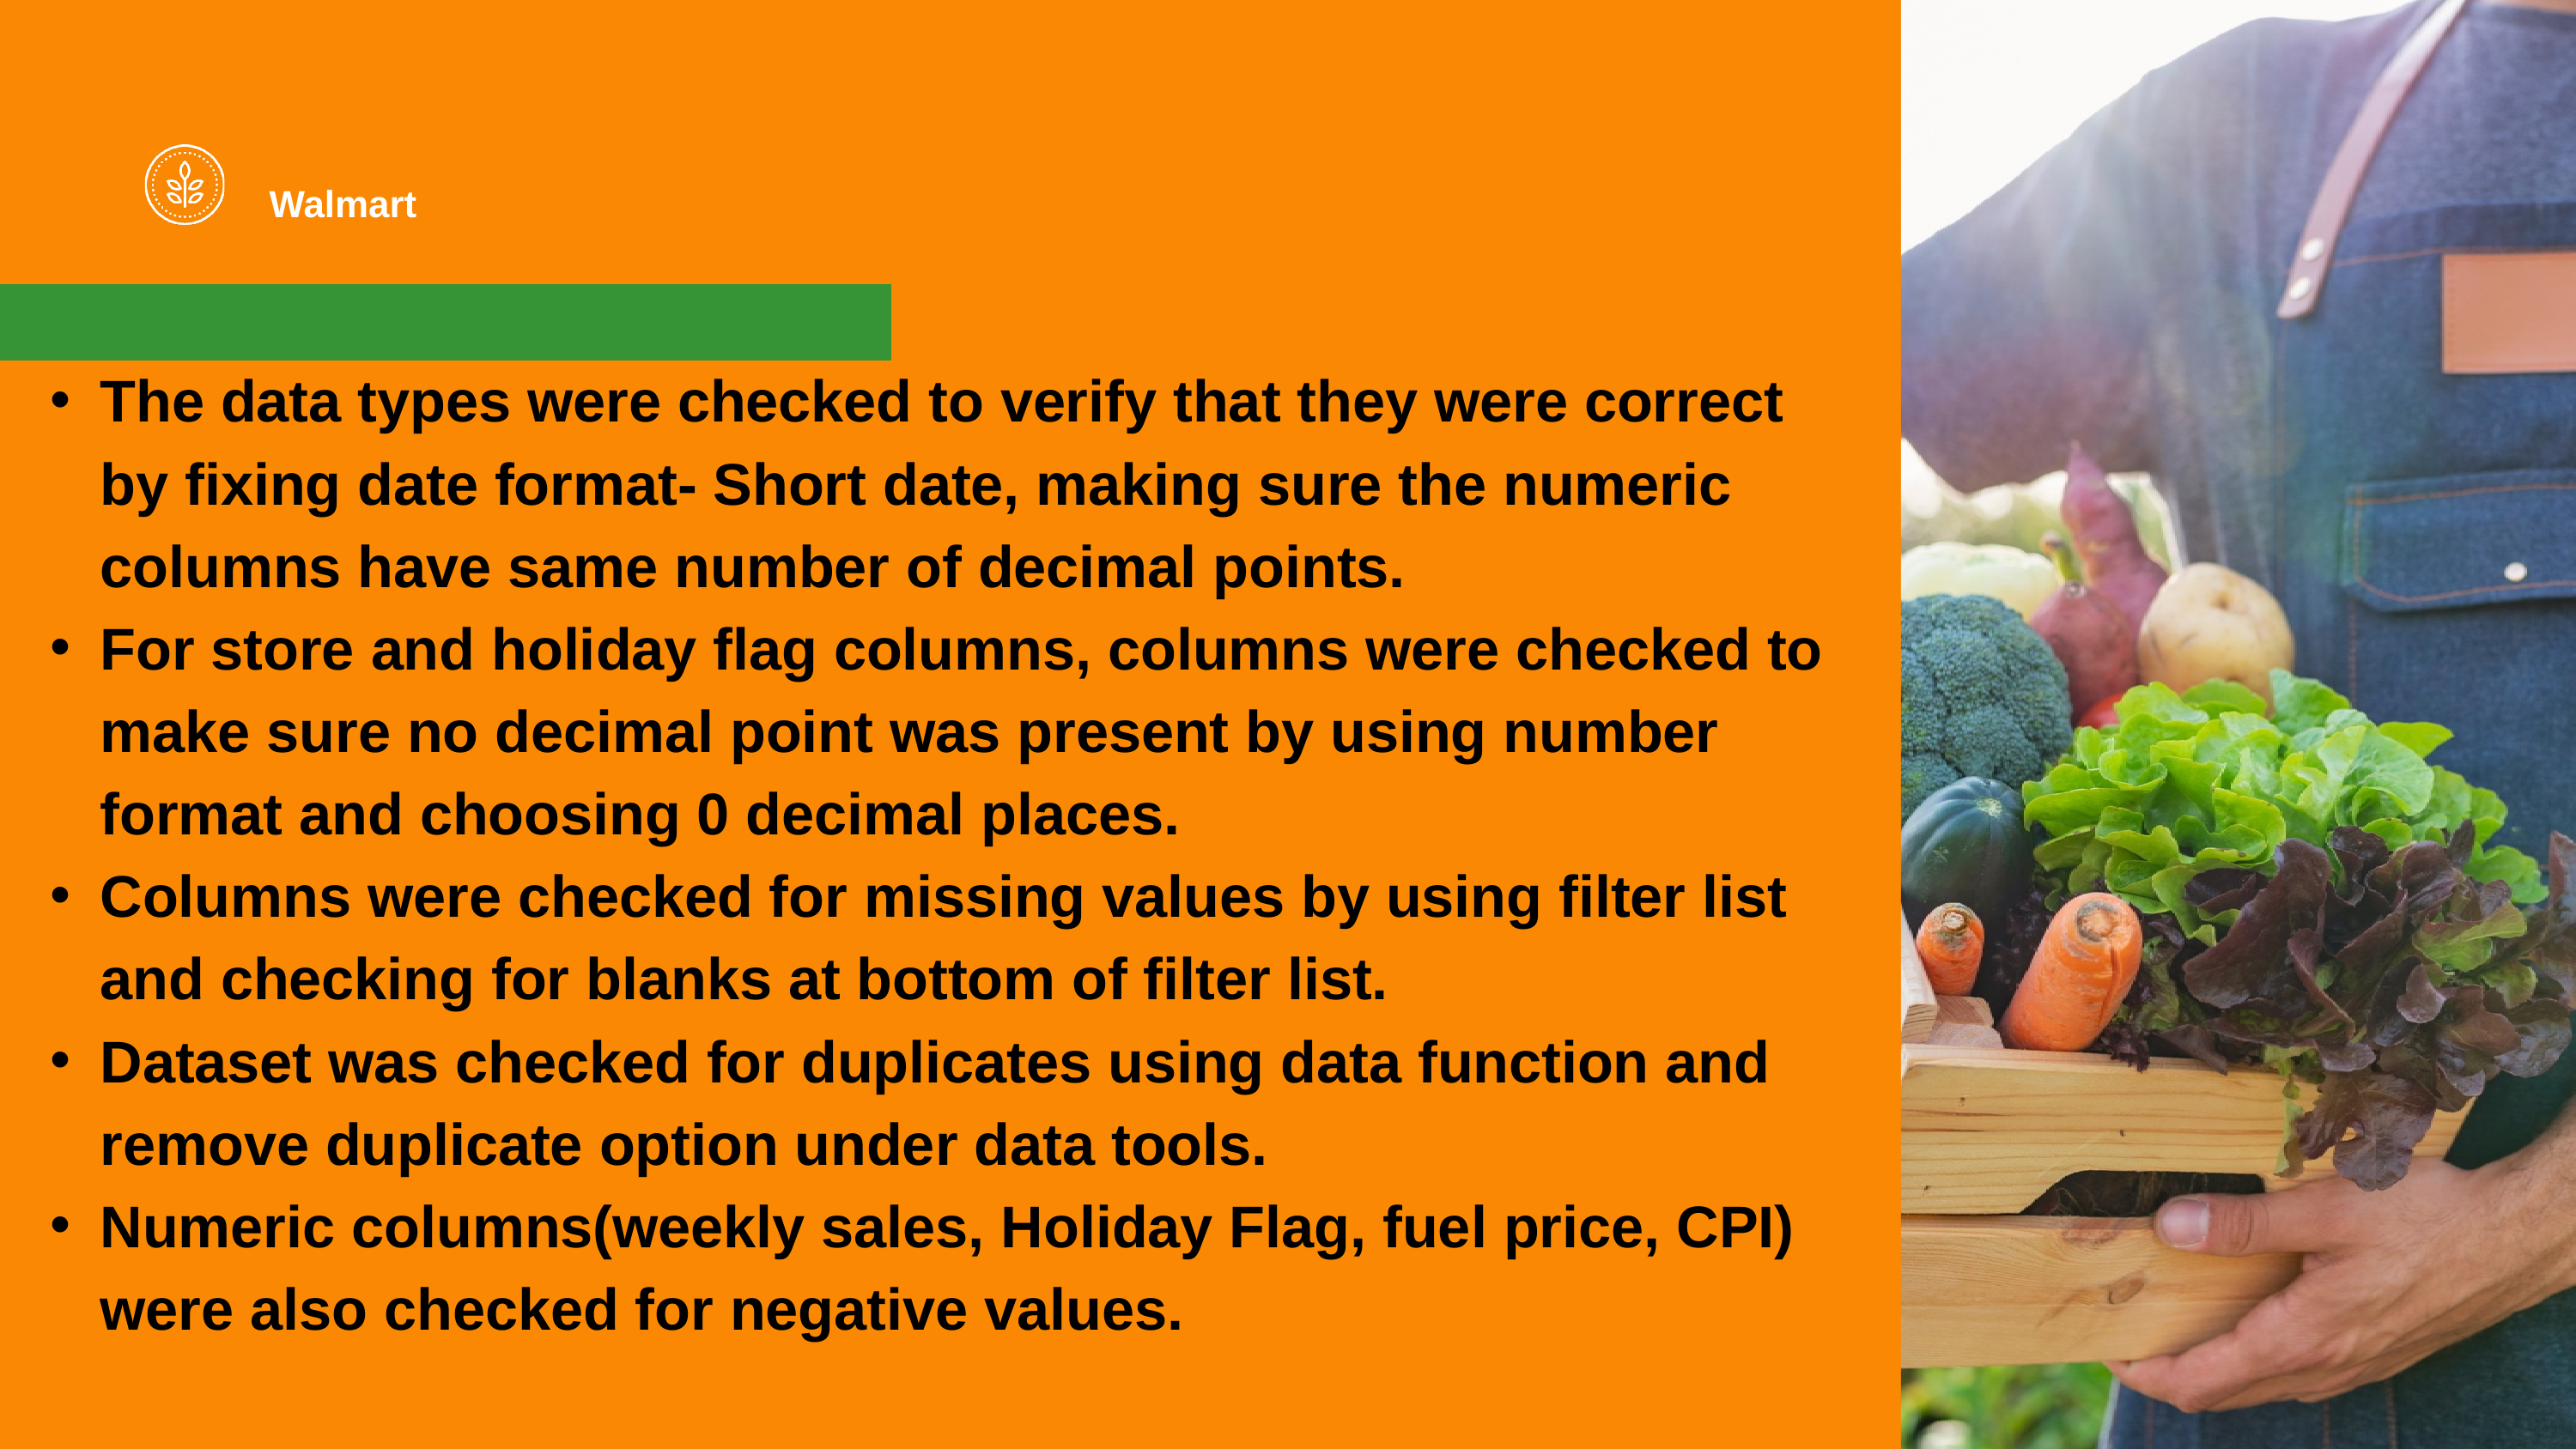

Walmart

The data types were checked to verify that they were correct by fixing date format- Short date, making sure the numeric columns have same number of decimal points.
For store and holiday flag columns, columns were checked to make sure no decimal point was present by using number format and choosing 0 decimal places.
Columns were checked for missing values by using filter list and checking for blanks at bottom of filter list.
Dataset was checked for duplicates using data function and remove duplicate option under data tools.
Numeric columns(weekly sales, Holiday Flag, fuel price, CPI) were also checked for negative values.